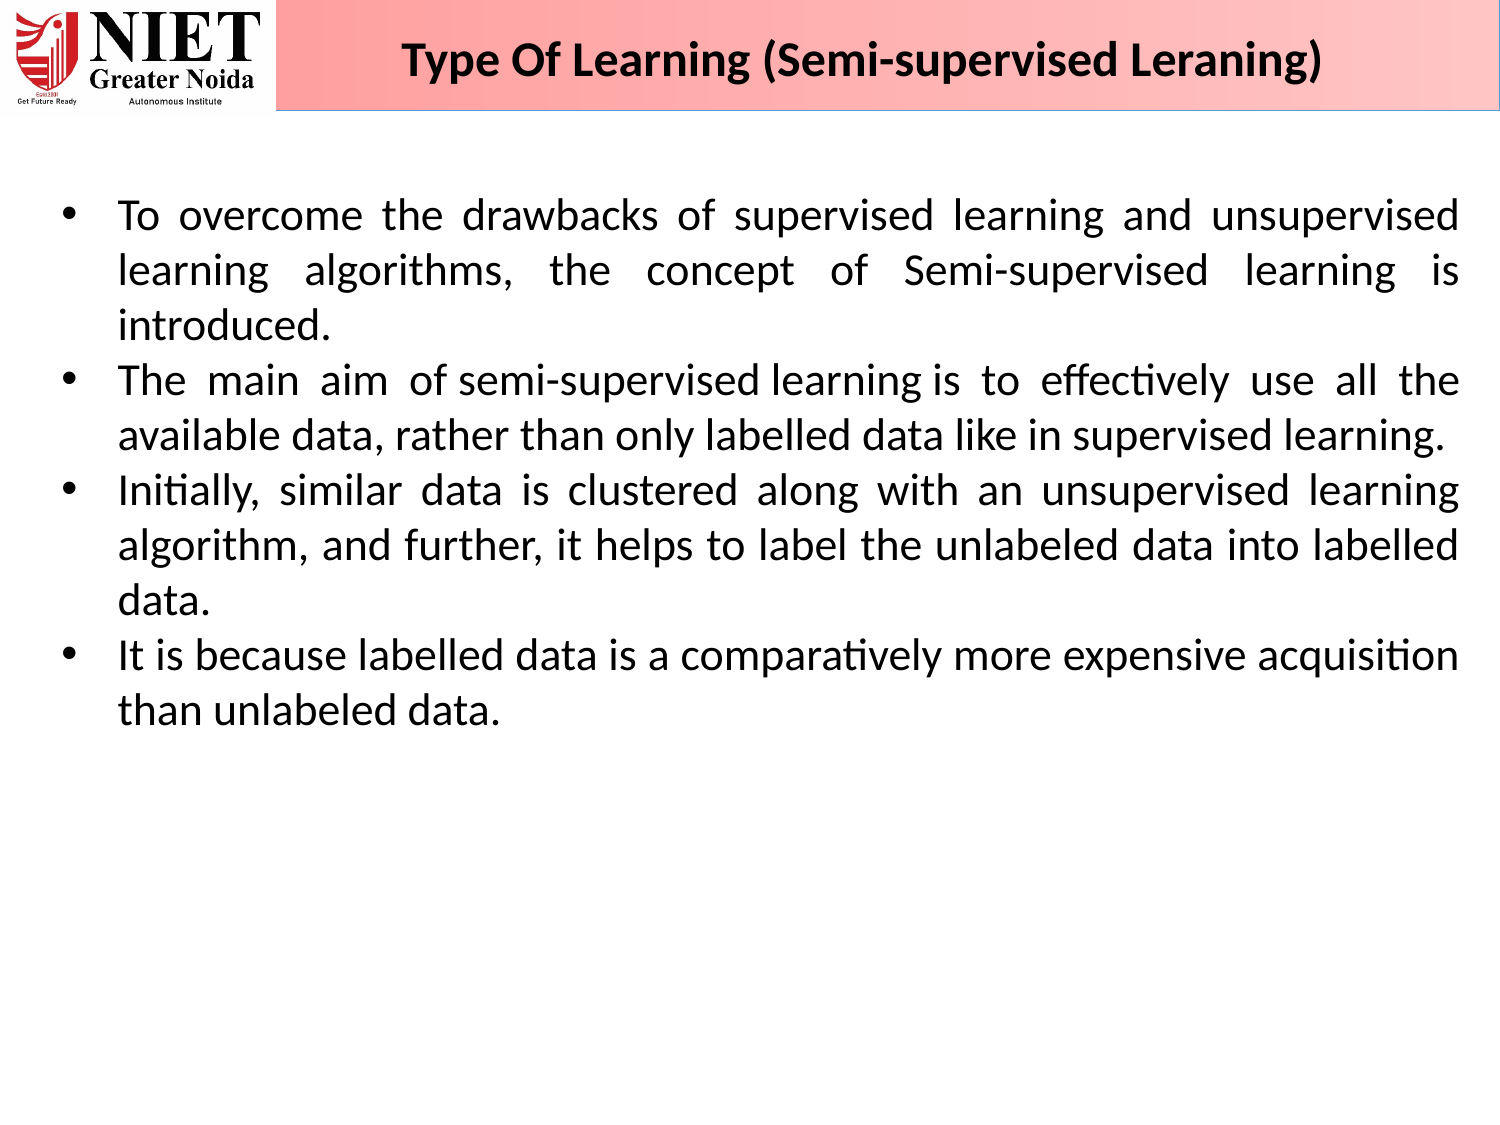

Type Of Learning (Semi-supervised Leraning)
To overcome the drawbacks of supervised learning and unsupervised learning algorithms, the concept of Semi-supervised learning is introduced.
The main aim of semi-supervised learning is to effectively use all the available data, rather than only labelled data like in supervised learning.
Initially, similar data is clustered along with an unsupervised learning algorithm, and further, it helps to label the unlabeled data into labelled data.
It is because labelled data is a comparatively more expensive acquisition than unlabeled data.